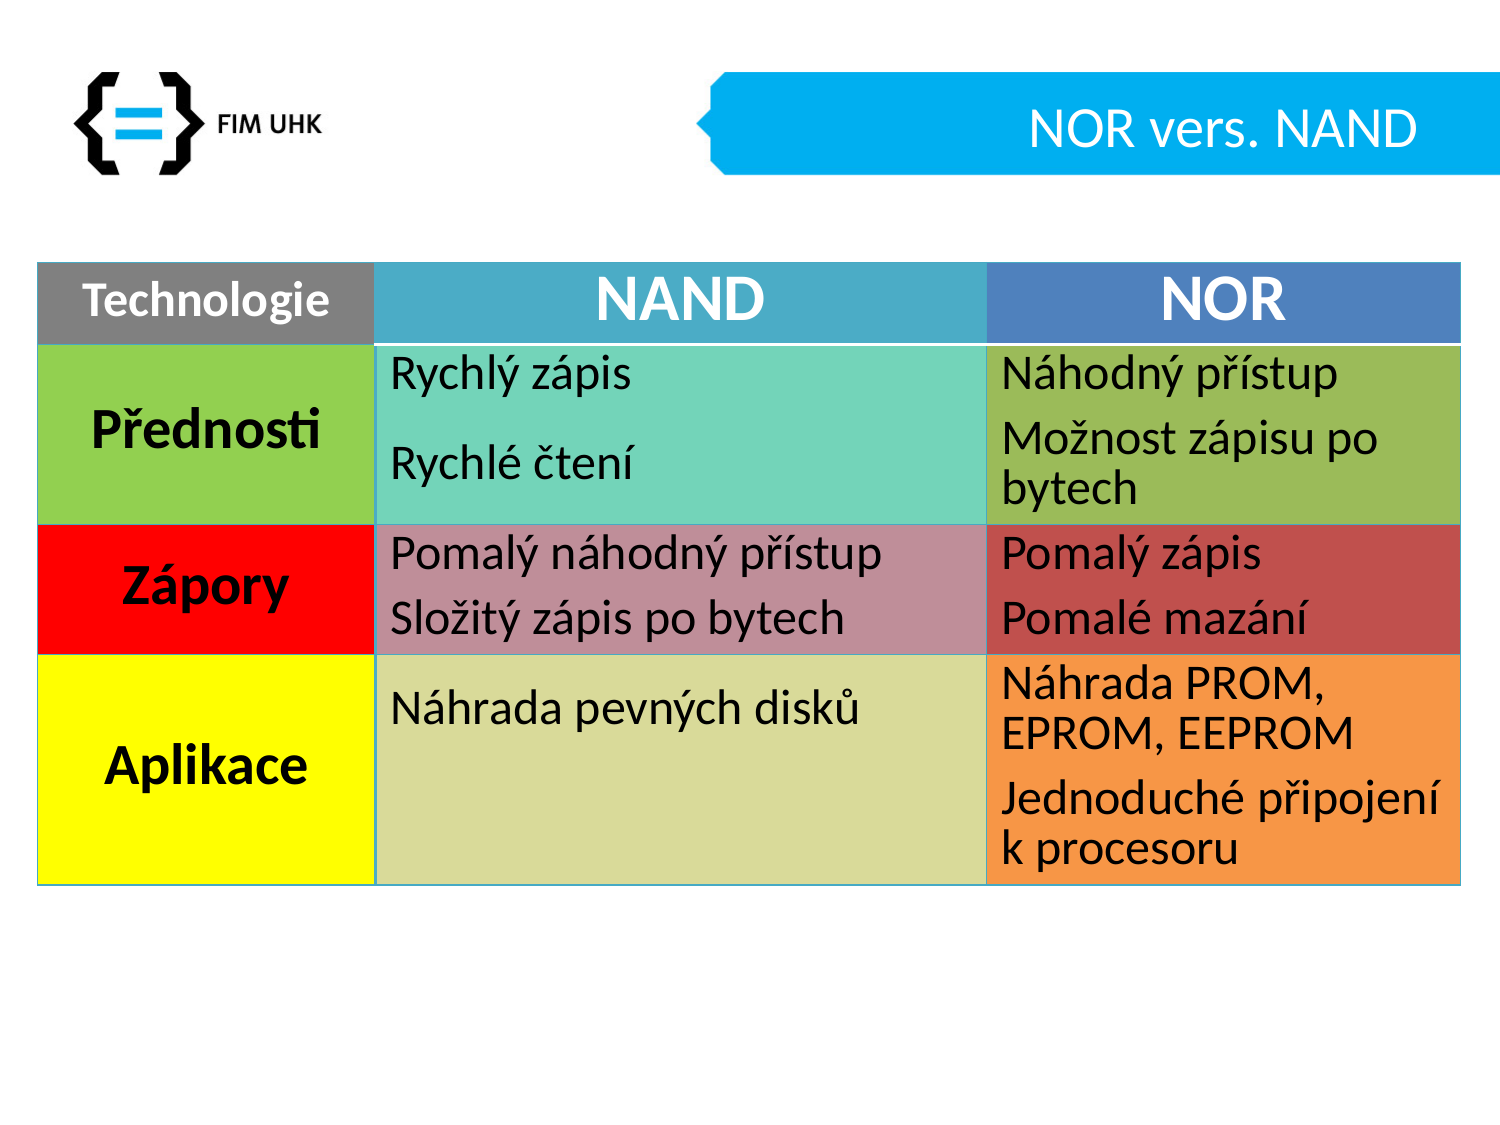

# NOR vers. NAND
| Technologie | NAND | NOR |
| --- | --- | --- |
| Přednosti | Rychlý zápis | Náhodný přístup |
|  | Rychlé čtení | Možnost zápisu po bytech |
| Zápory | Pomalý náhodný přístup | Pomalý zápis |
|  | Složitý zápis po bytech | Pomalé mazání |
| Aplikace | Náhrada pevných disků | Náhrada PROM, EPROM, EEPROM |
|  |  | Jednoduché připojení k procesoru |